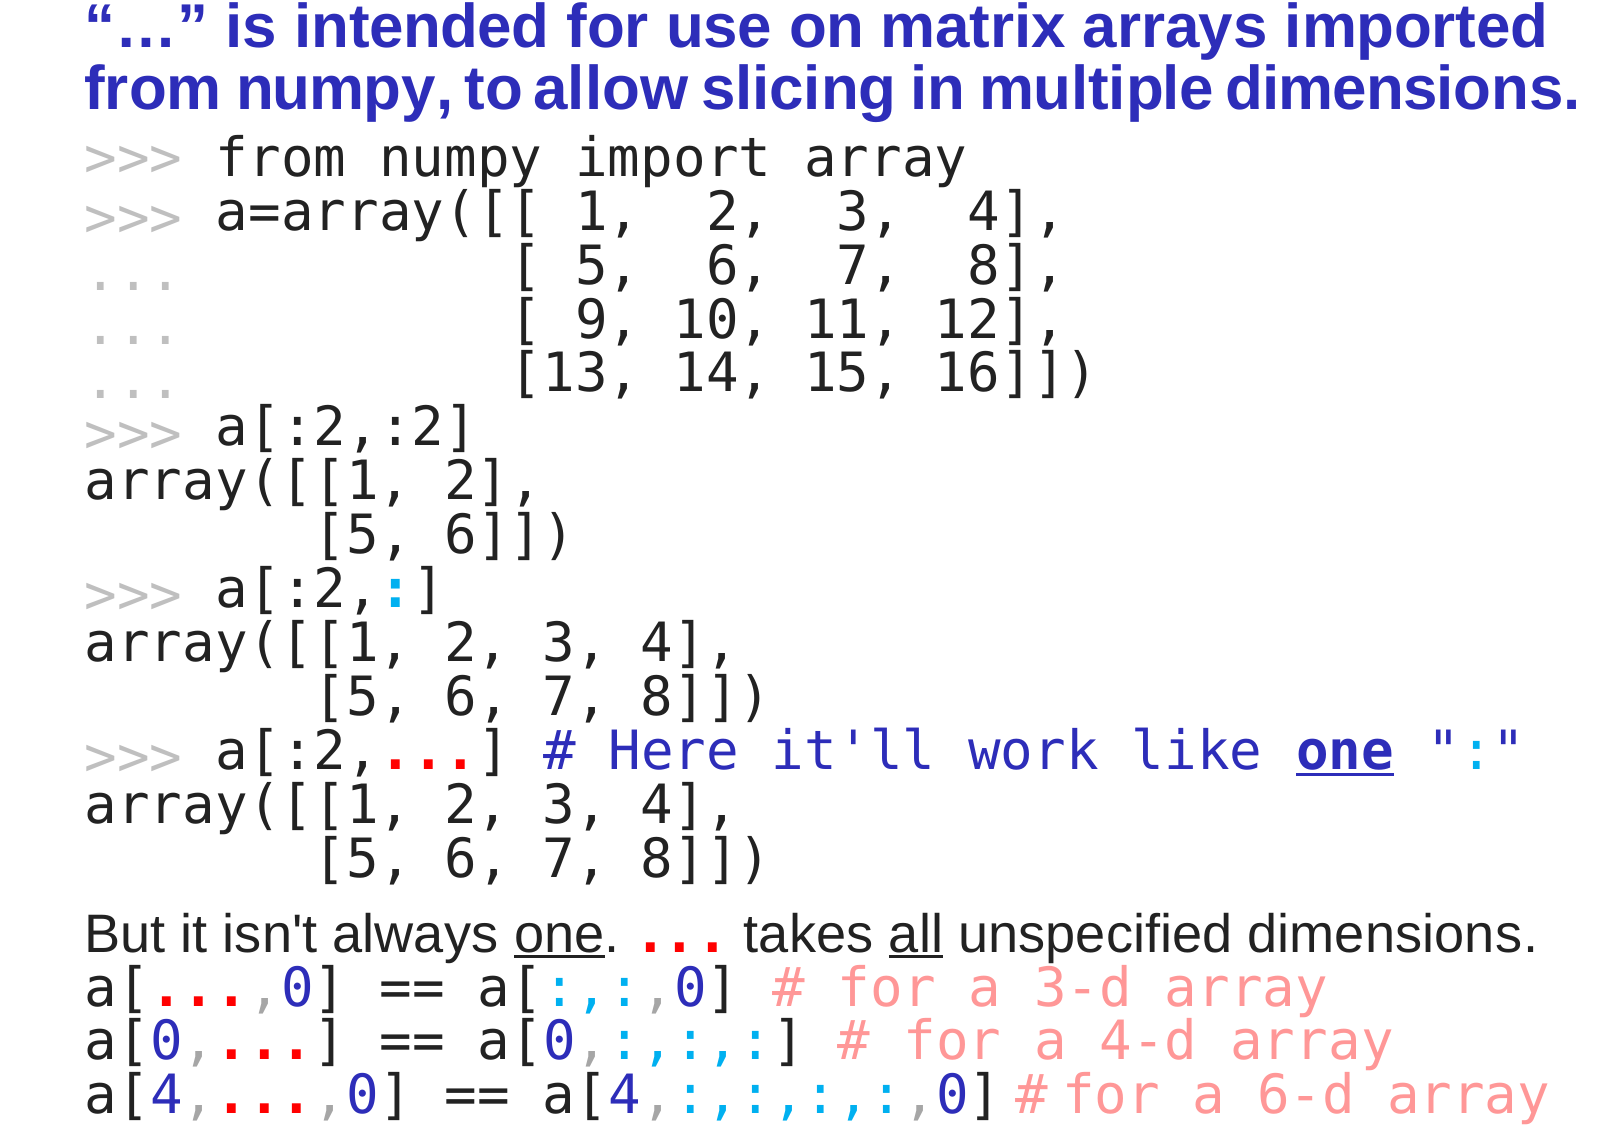

“…” is intended for use on matrix arrays imported from numpy, to allow slicing in multiple dimensions.
>>> from numpy import array
>>> a=array([[ 1,  2,  3,  4],
...          [ 5,  6,  7,  8],
...          [ 9, 10, 11, 12],
...          [13, 14, 15, 16]])
>>> a[:2,:2]
array([[1, 2],
       [5, 6]])
>>> a[:2,:]
array([[1, 2, 3, 4],
       [5, 6, 7, 8]])
>>> a[:2,...] # Here it'll work like one ":"
array([[1, 2, 3, 4],
       [5, 6, 7, 8]])

But it isn't always one. ... takes all unspecified dimensions.
a[...,0] == a[:,:,0] # for a 3-d array
a[0,...] == a[0,:,:,:] # for a 4-d array
a[4,...,0] == a[4,:,:,:,:,0] # for a 6-d array

>>>
...
...
...
>>>

>>>

>>>